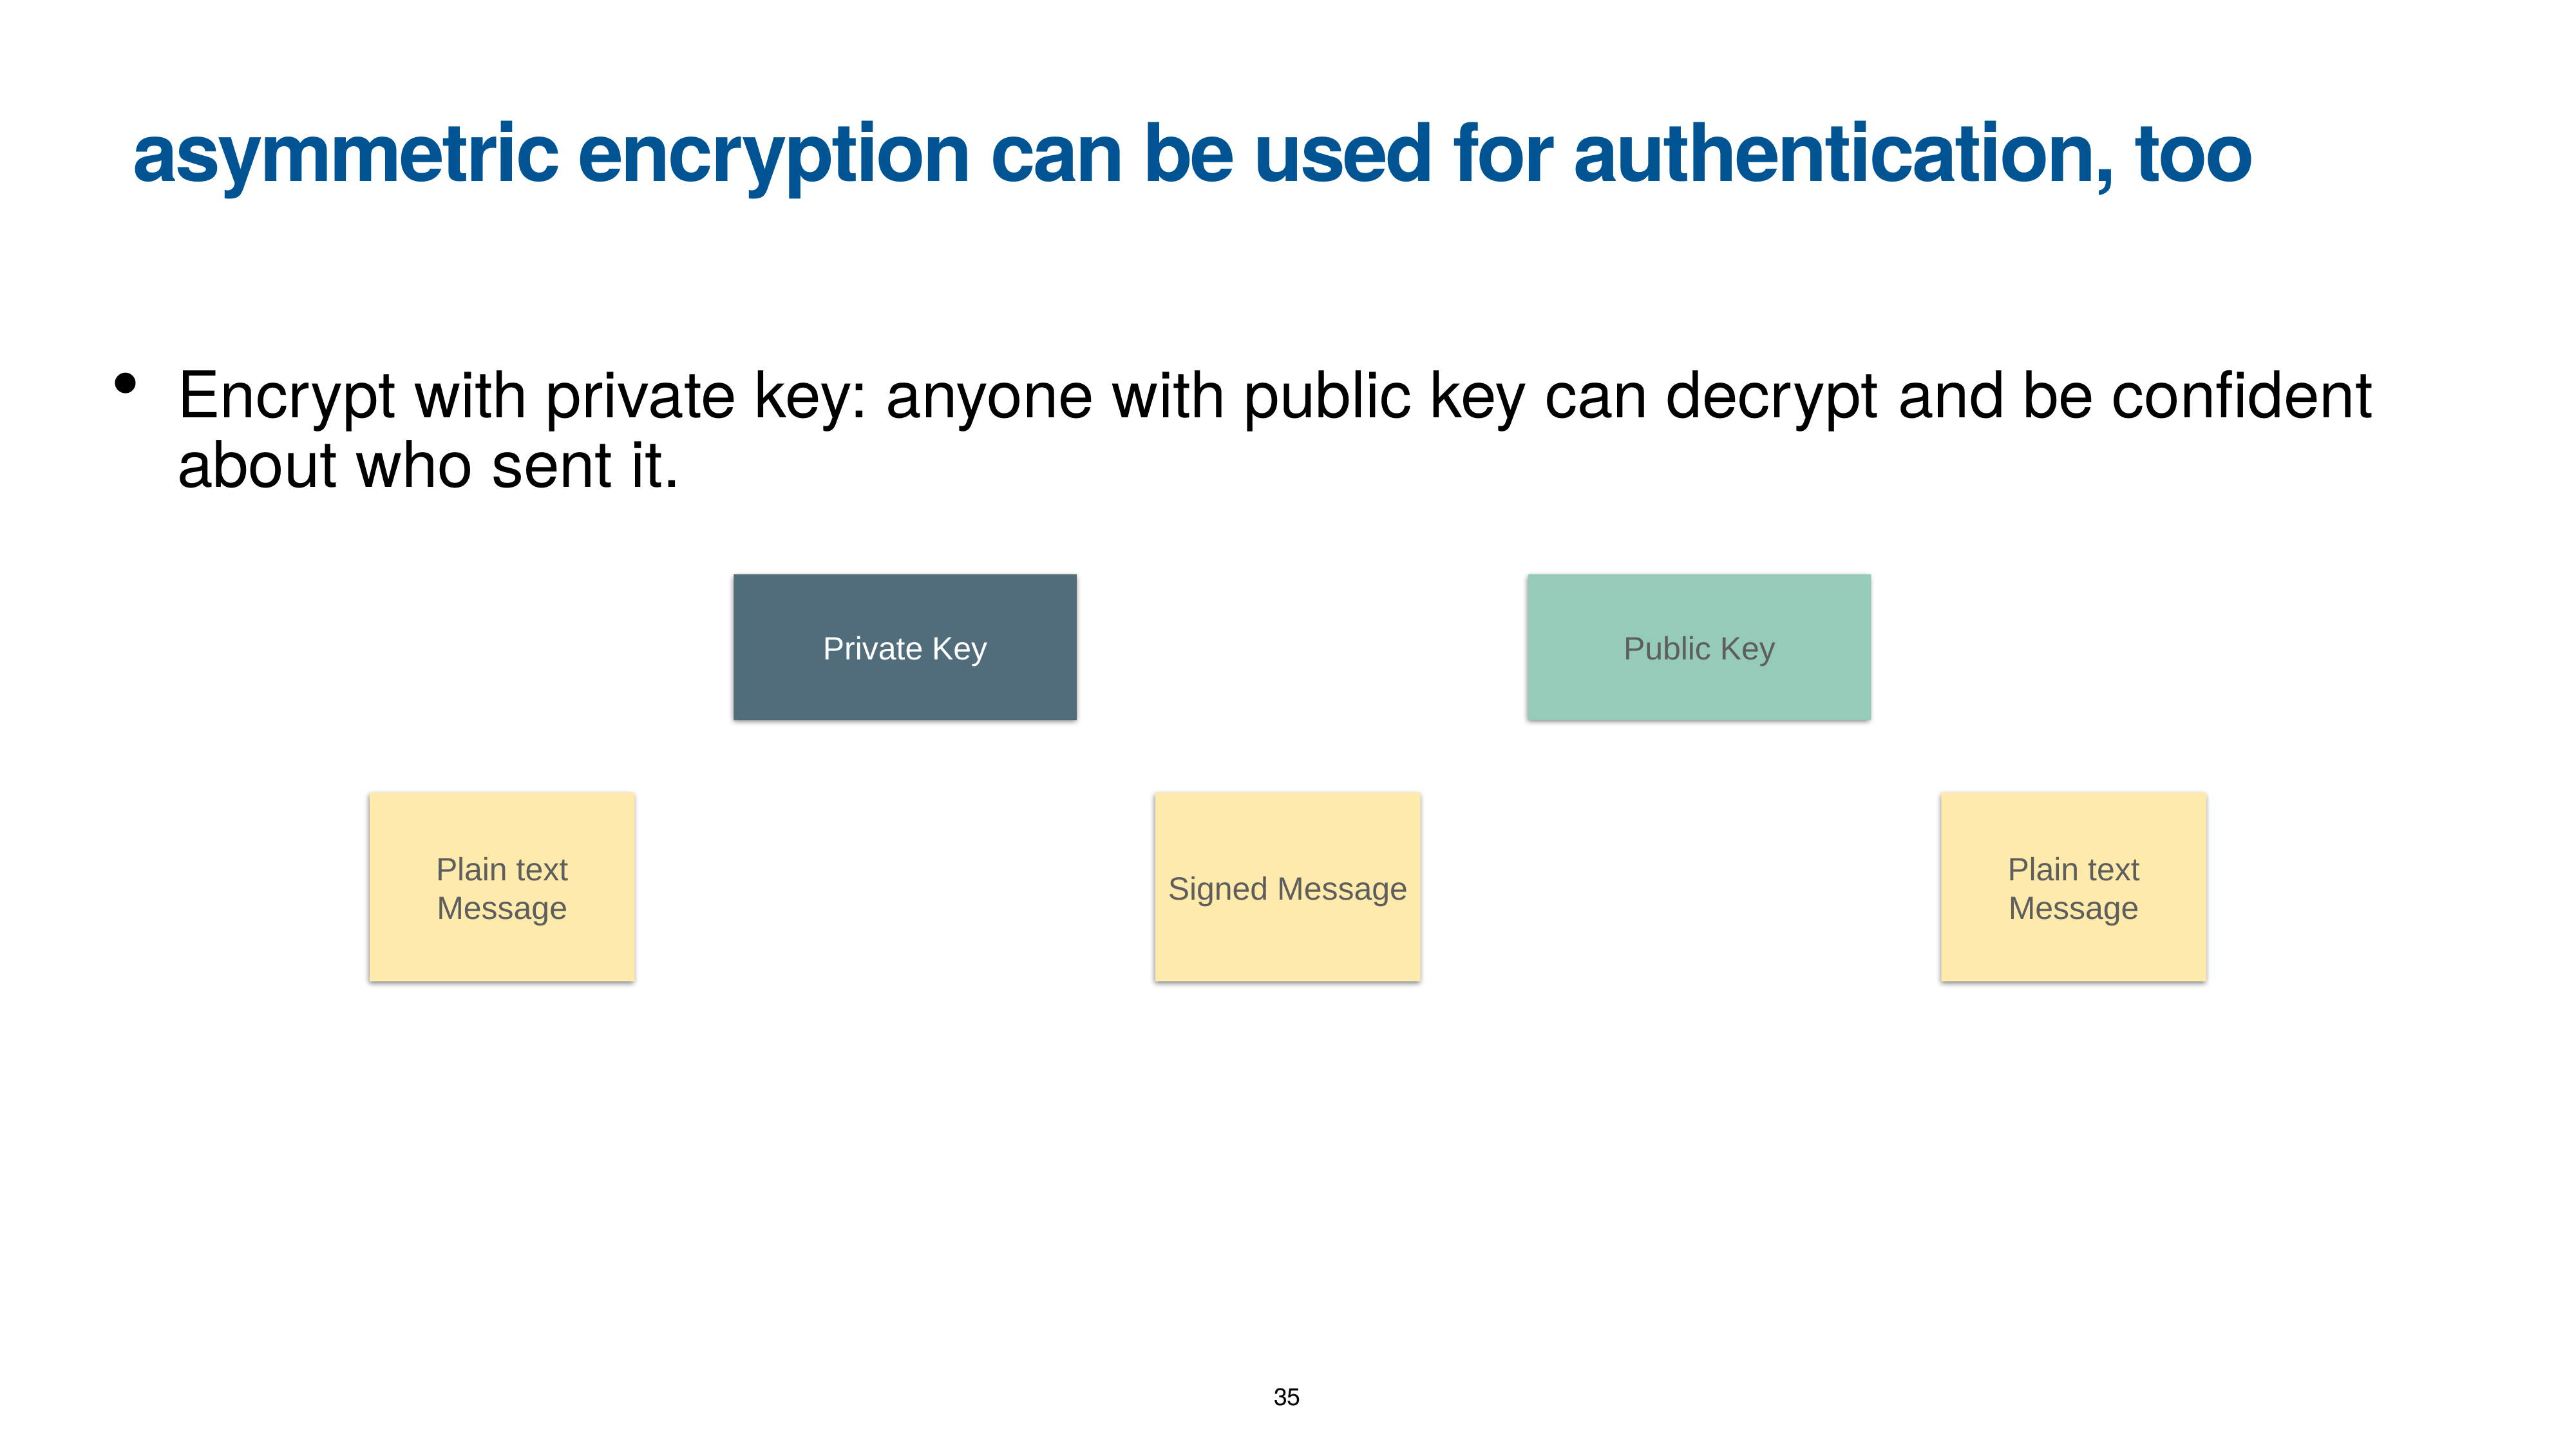

# asymmetric encryption can be used for authentication, too
Encrypt with private key: anyone with public key can decrypt and be confident about who sent it.
Private Key
Public Key
Plain text Message
Signed Message
Plain text Message
35